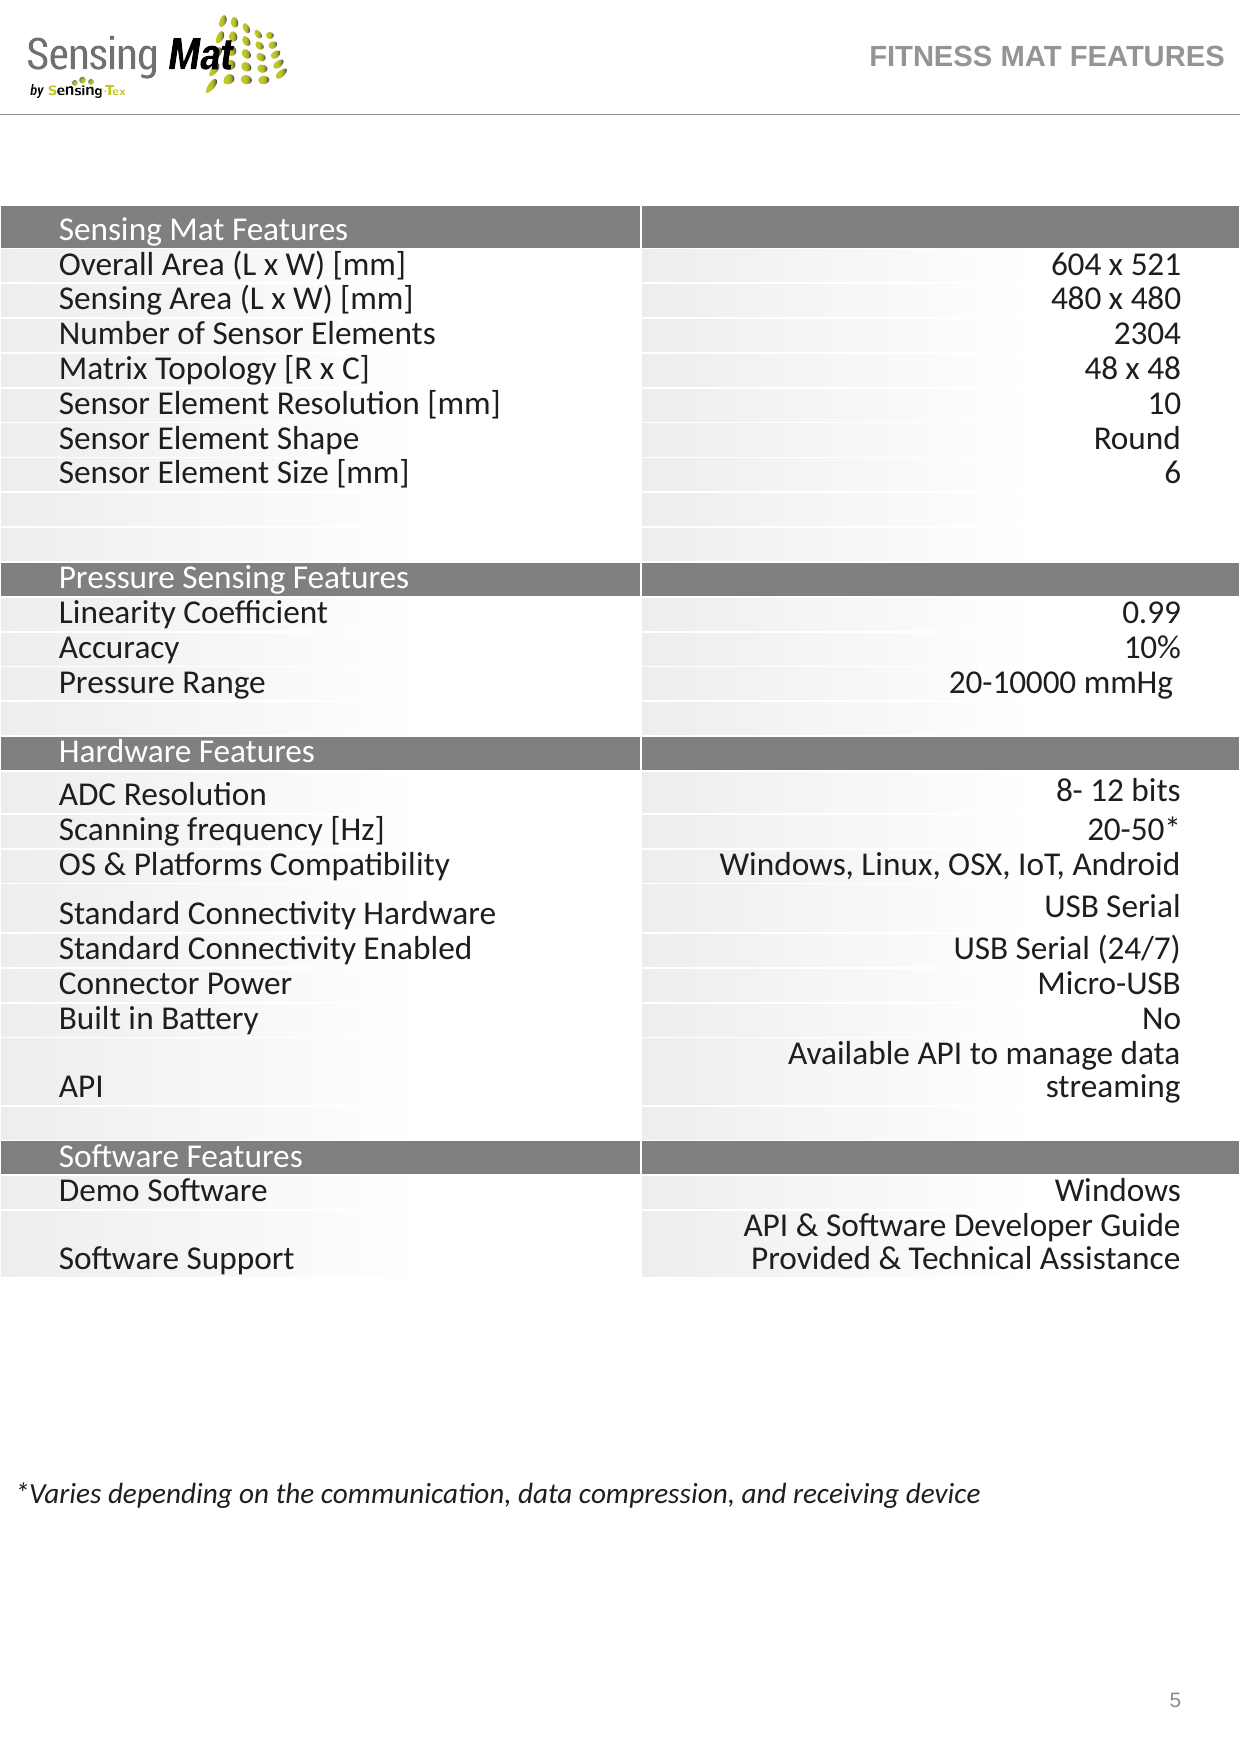

# FITNESS MAT FEATURES
| Sensing Mat Features |  |
| --- | --- |
| Overall Area (L x W) [mm] | 604 x 521 |
| Sensing Area (L x W) [mm] | 480 x 480 |
| Number of Sensor Elements | 2304 |
| Matrix Topology [R x C] | 48 x 48 |
| Sensor Element Resolution [mm] | 10 |
| Sensor Element Shape | Round |
| Sensor Element Size [mm] | 6 |
|  |  |
|  |  |
| Pressure Sensing Features |  |
| Linearity Coefficient | 0.99 |
| Accuracy | 10% |
| Pressure Range | 20-10000 mmHg |
|  |  |
| Hardware Features |  |
| ADC Resolution | 8- 12 bits |
| Scanning frequency [Hz] | 20-50\* |
| OS & Platforms Compatibility | Windows, Linux, OSX, IoT, Android |
| Standard Connectivity Hardware | USB Serial |
| Standard Connectivity Enabled | USB Serial (24/7) |
| Connector Power | Micro-USB |
| Built in Battery | No |
| API | Available API to manage data streaming |
|  |  |
| Software Features |  |
| Demo Software | Windows |
| Software Support | API & Software Developer Guide Provided & Technical Assistance |
*Varies depending on the communication, data compression, and receiving device
5